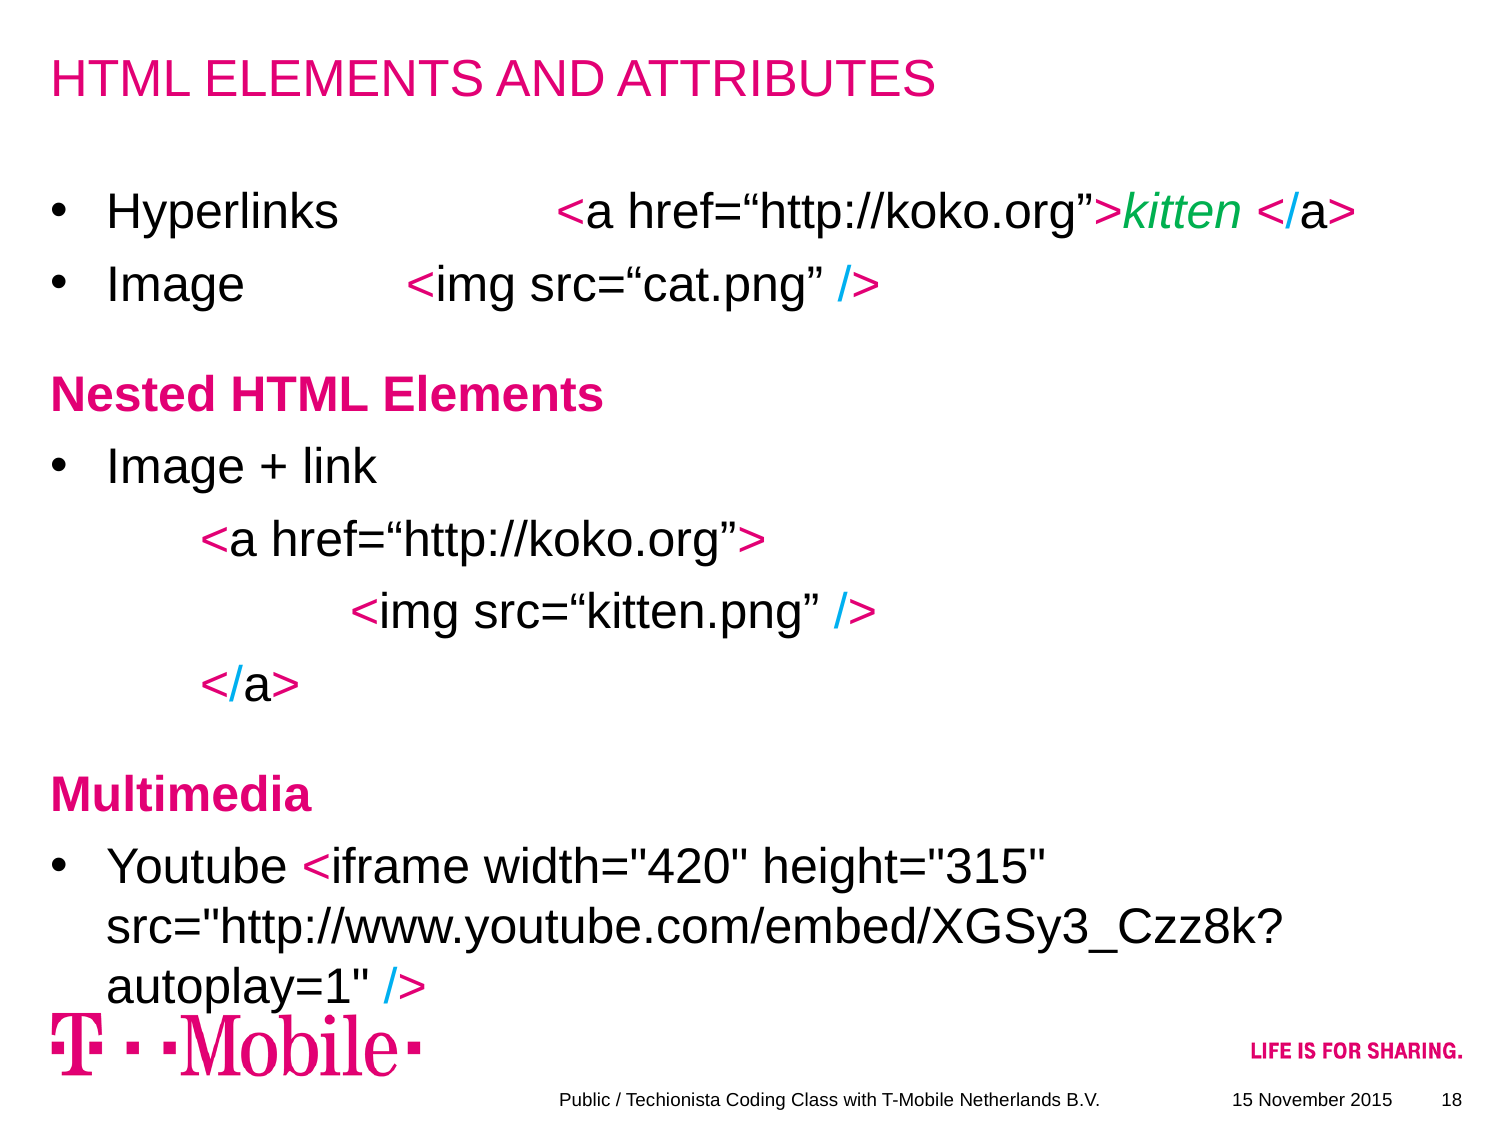

# HTML ELEMENTS AND ATTRIBUTES
Hyperlinks		<a href=“http://koko.org”>kitten </a>
Image		<img src=“cat.png” />

Nested HTML Elements
Image + link
	<a href=“http://koko.org”>
		<img src=“kitten.png” />
	</a>

Multimedia
Youtube <iframe width="420" height="315"
src="http://www.youtube.com/embed/XGSy3_Czz8k?autoplay=1" />

Public / Techionista Coding Class with T-Mobile Netherlands B.V.
15 November 2015
18